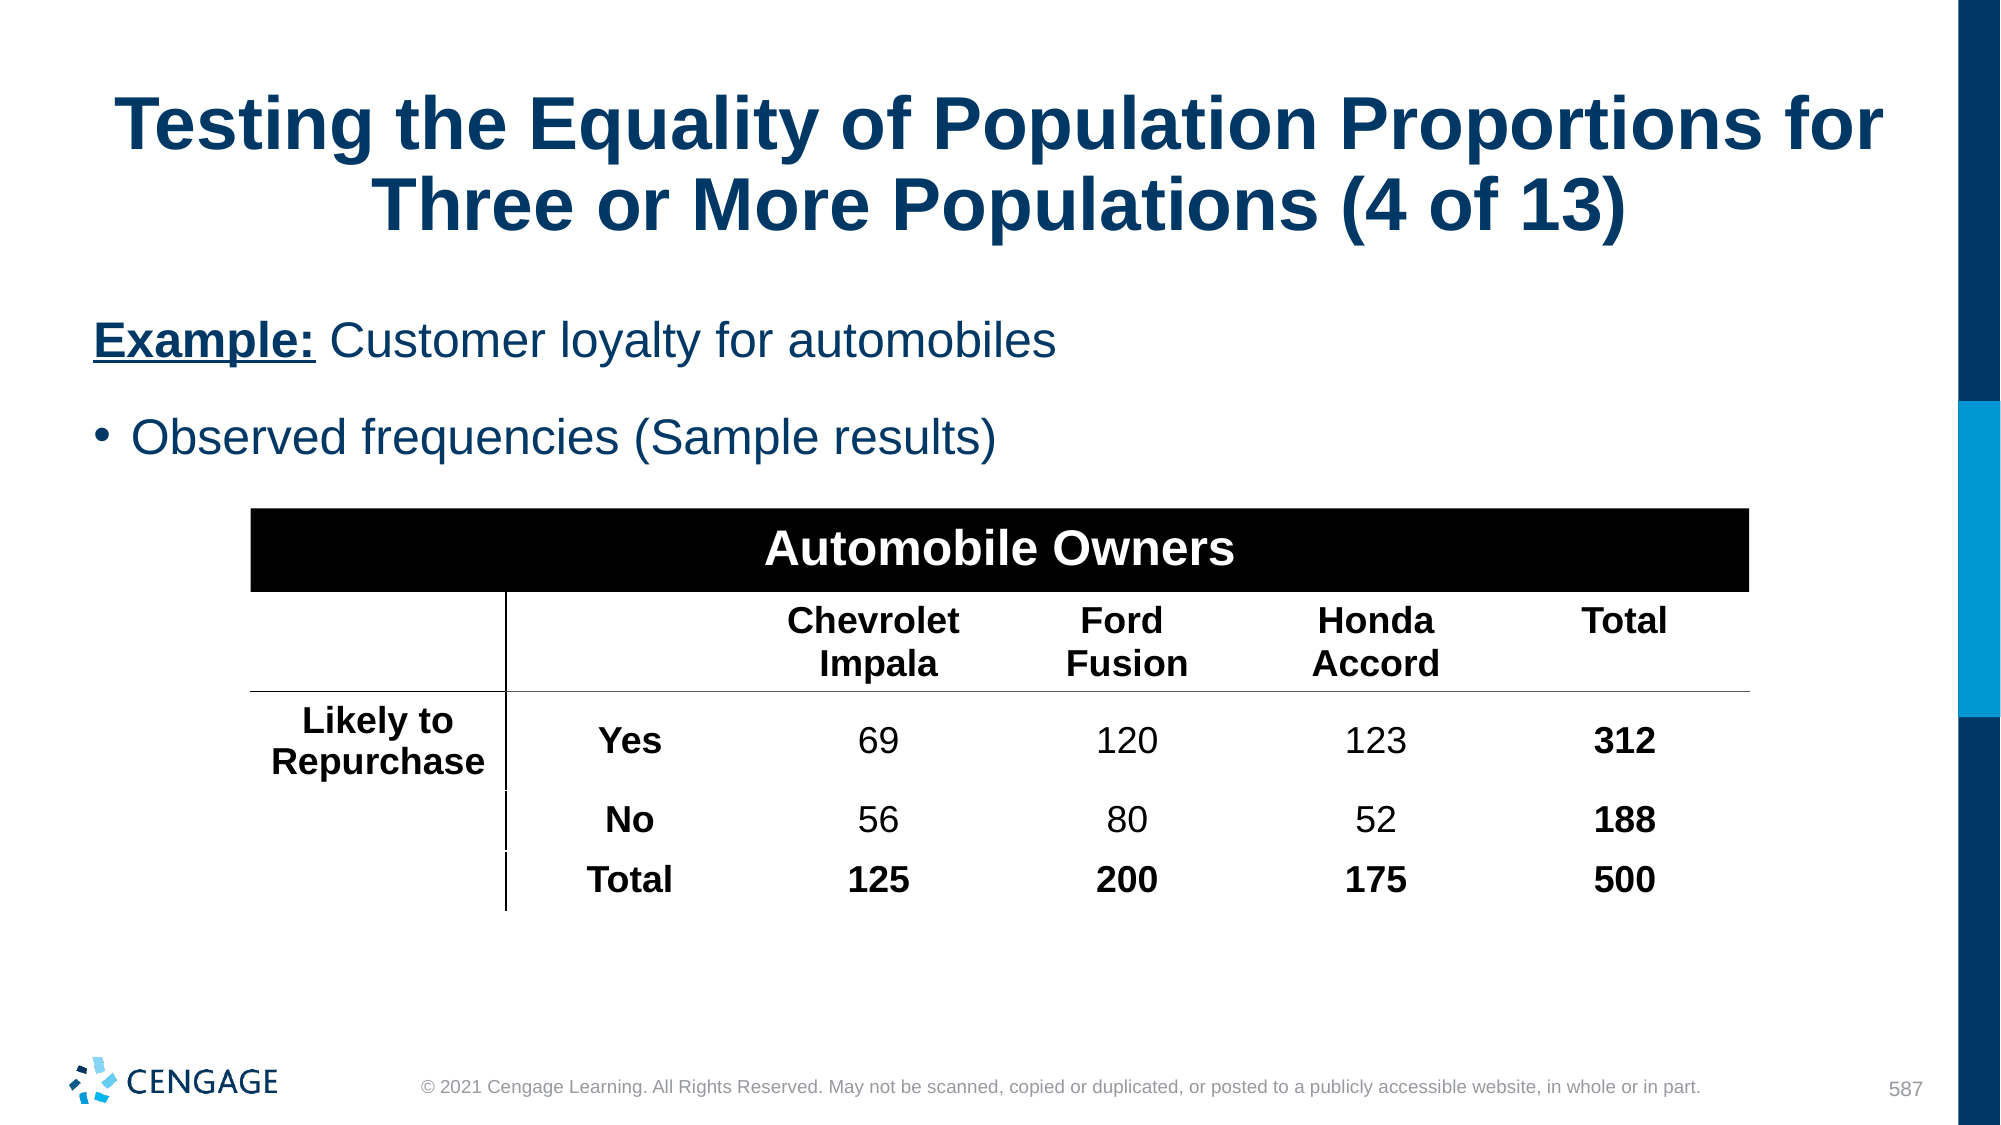

# Testing the Equality of Population Proportions for Three or More Populations (4 of 13)
Example: Customer loyalty for automobiles
Observed frequencies (Sample results)
Automobile Owners
|  |  | Chevrolet Impala | Ford Fusion | Honda Accord | Total |
| --- | --- | --- | --- | --- | --- |
| Likely to Repurchase | Yes | 69 | 120 | 123 | 312 |
|  | No | 56 | 80 | 52 | 188 |
|  | Total | 125 | 200 | 175 | 500 |